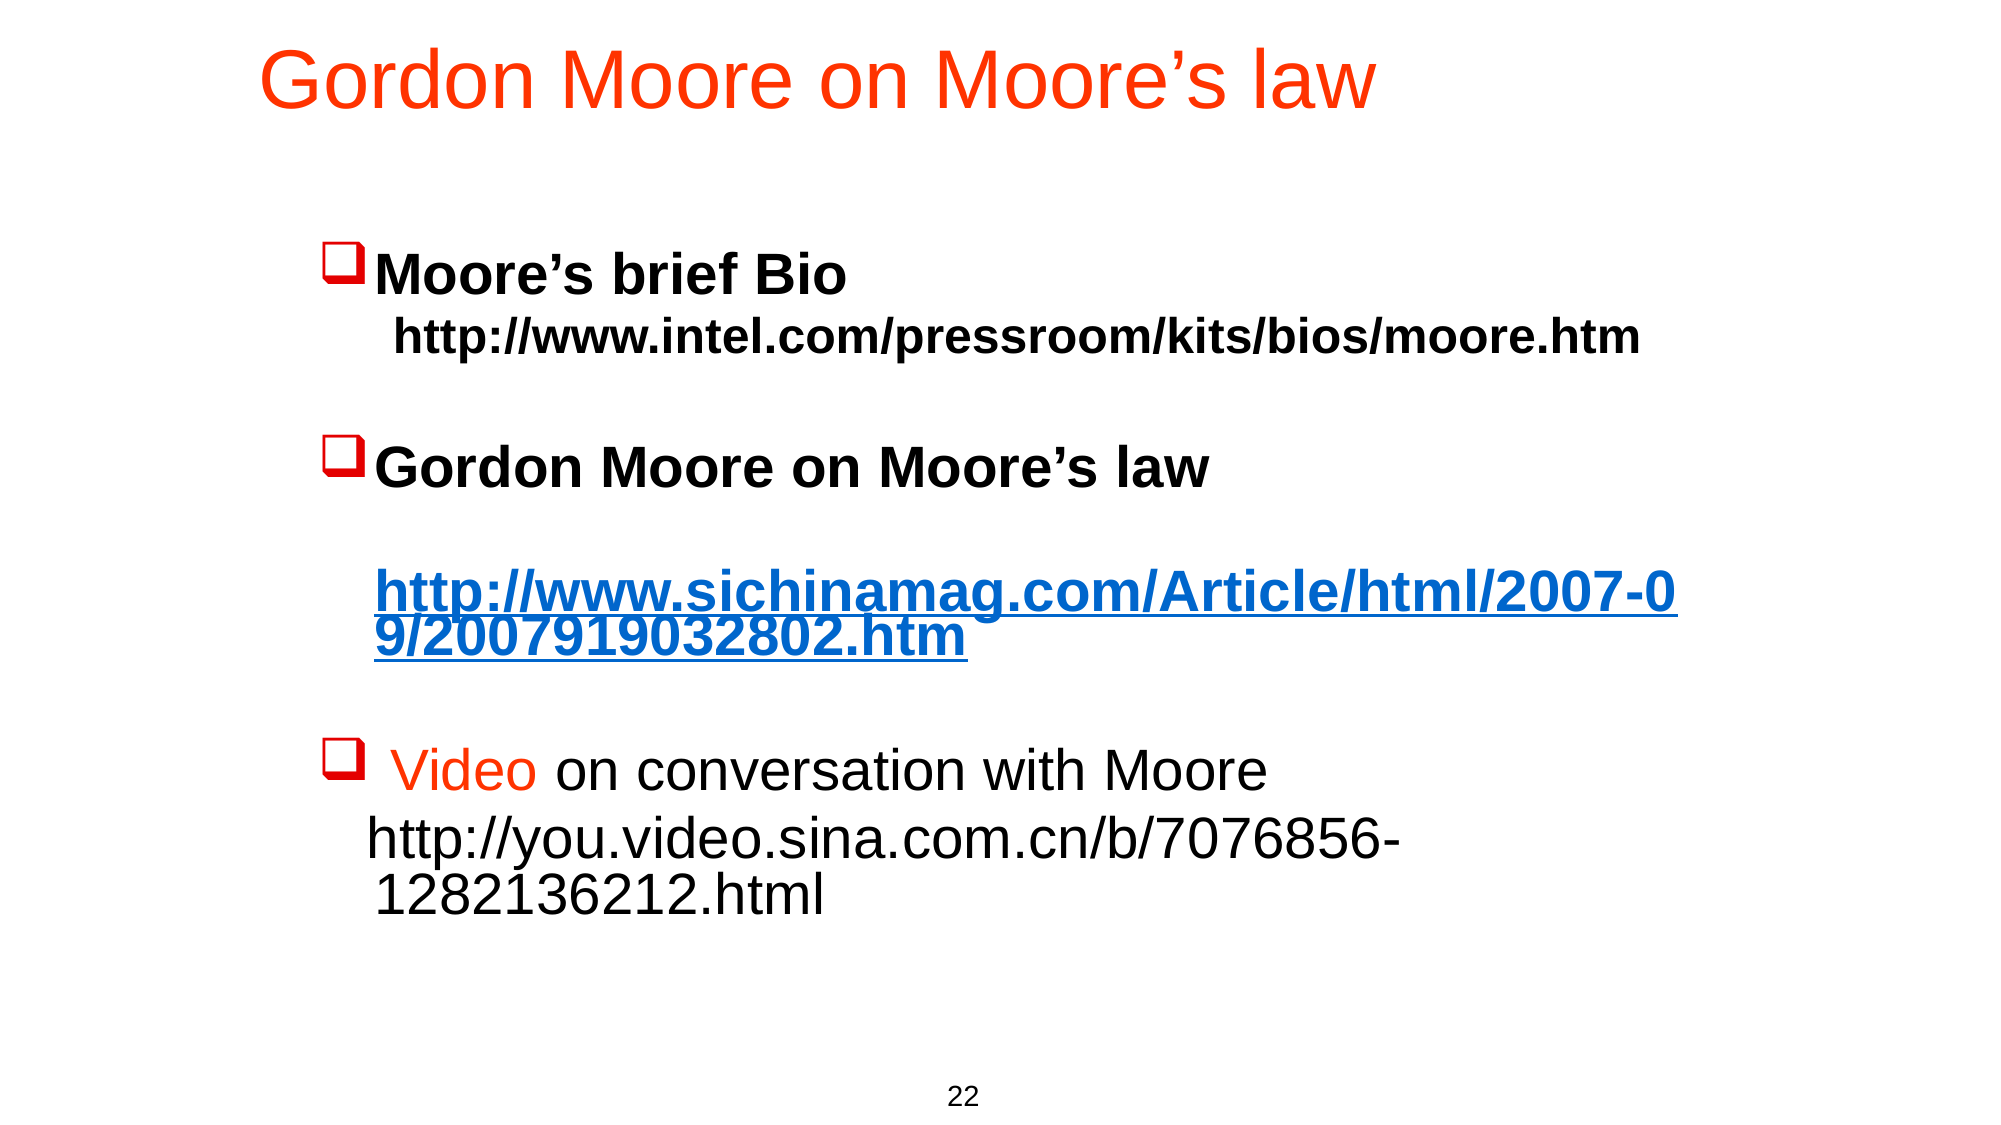

# Gordon Moore on Moore’s law

Moore’s brief Bio
http://www.intel.com/pressroom/kits/bios/moore.htm

Gordon Moore on Moore’s law
    http://www.sichinamag.com/Article/html/2007-09/2007919032802.htm

 Video on conversation with Moore
   http://you.video.sina.com.cn/b/7076856-1282136212.html